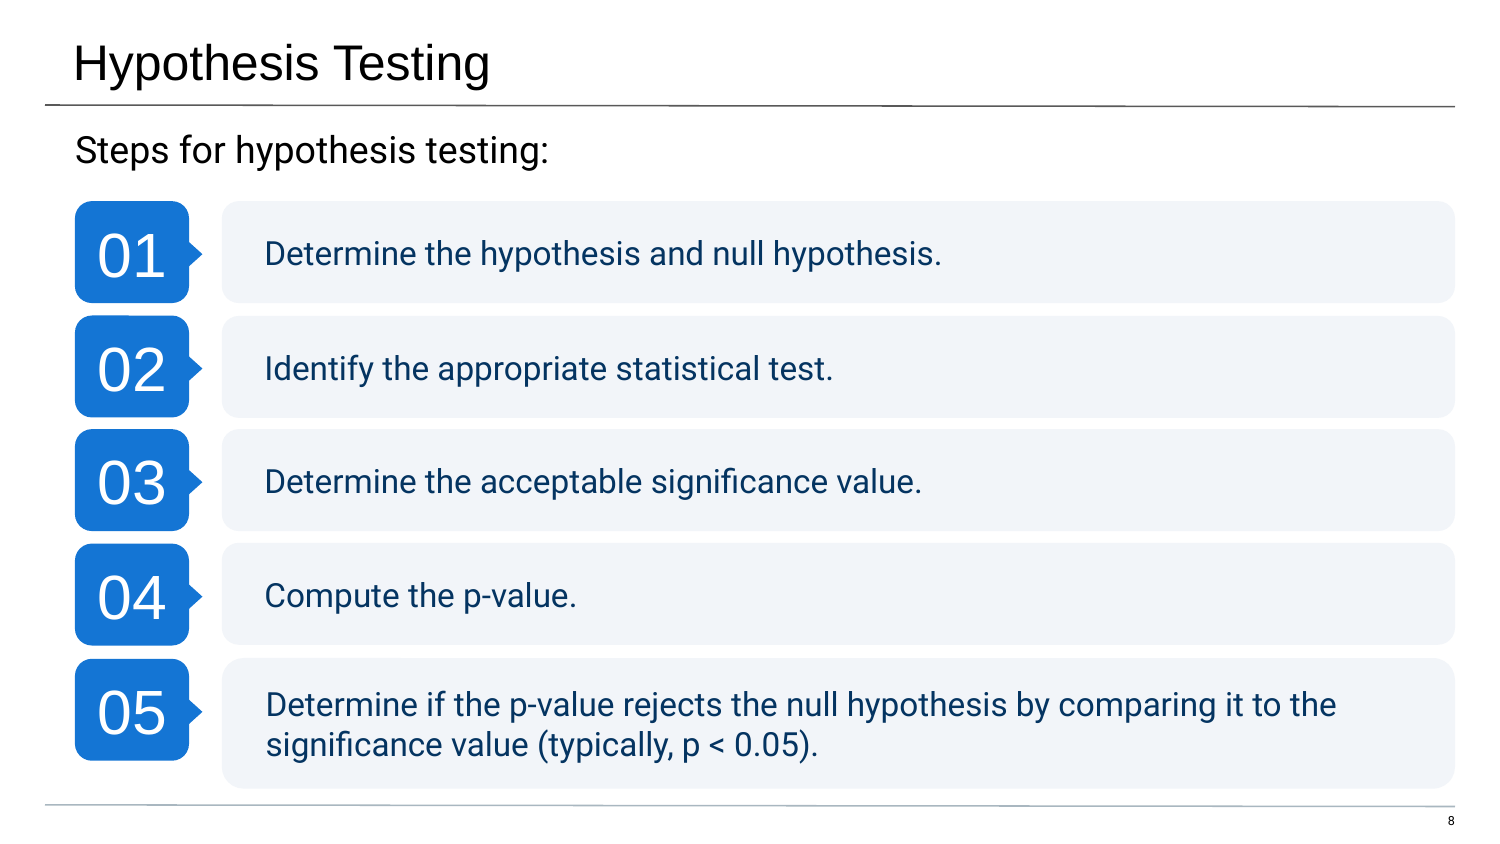

# Hypothesis Testing

Steps for hypothesis testing:
01

Determine the hypothesis and null hypothesis.
02

Identify the appropriate statistical test.
03

Determine the acceptable significance value.
Compute the p-value.
04

Determine if the p-value rejects the null hypothesis by comparing it to the significance value (typically, p < 0.05).
05